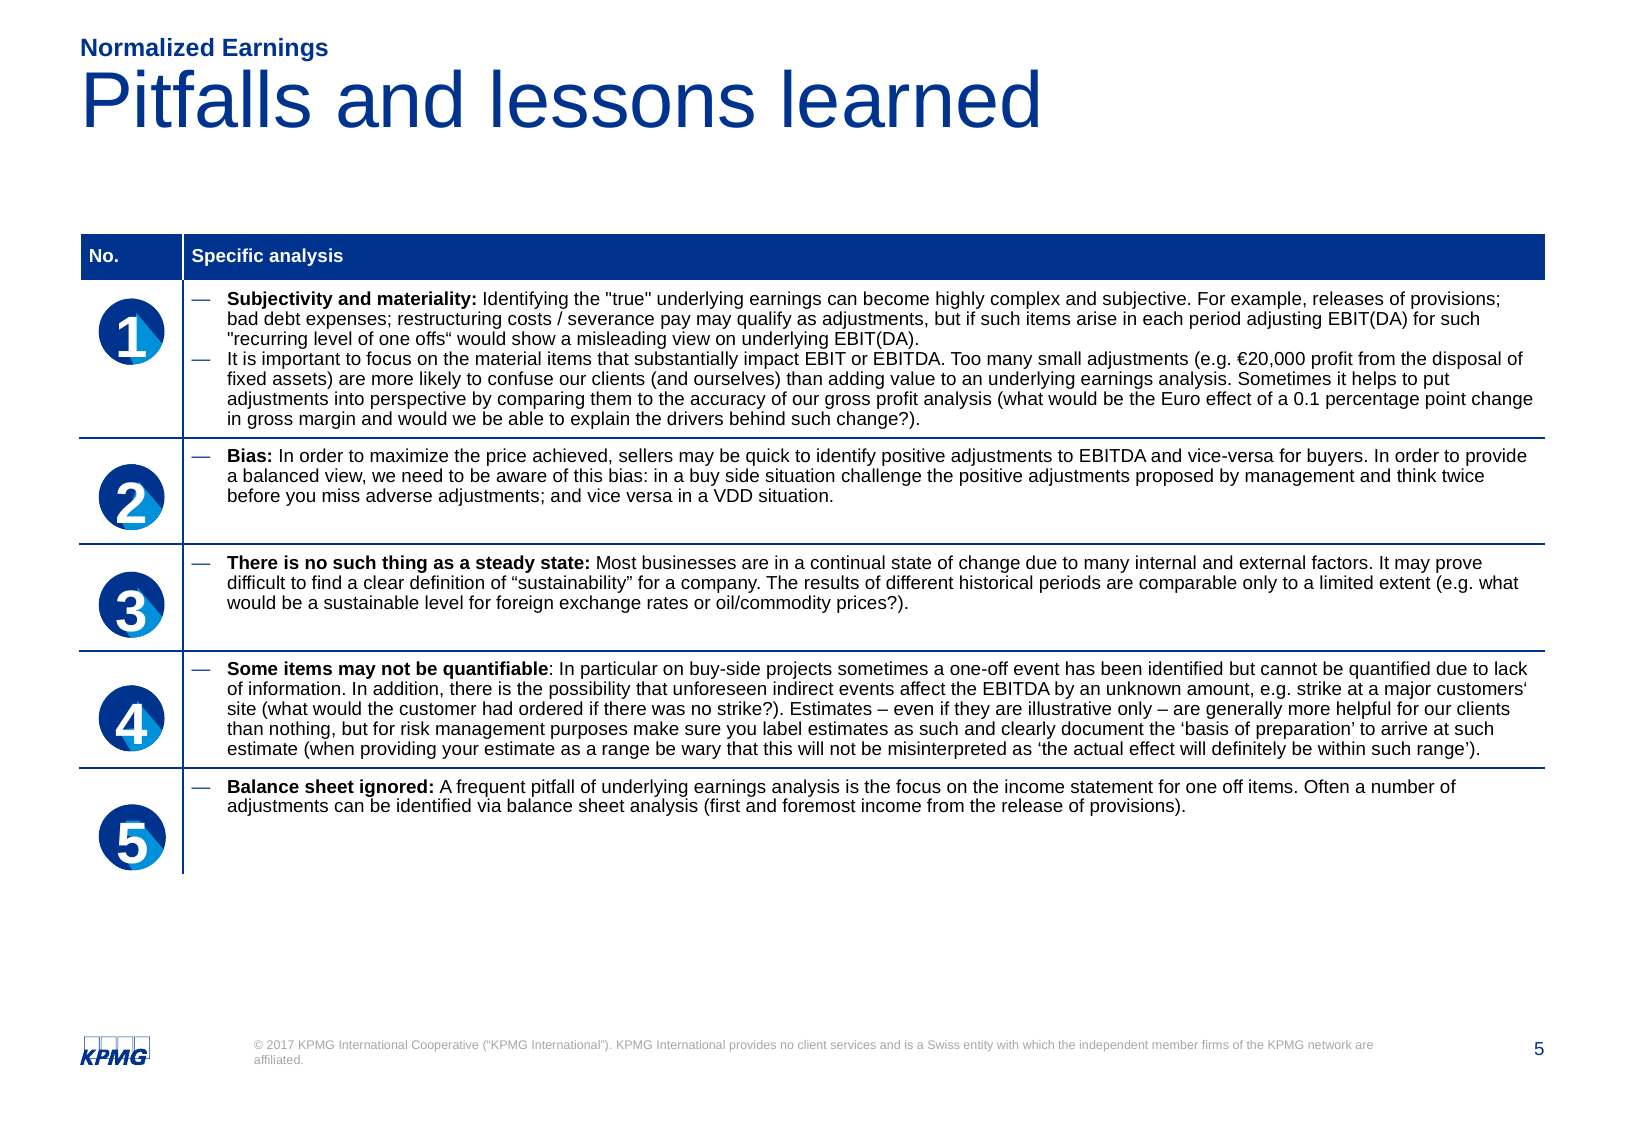

Normalized Earnings
# Pitfalls and lessons learned
| No. | Specific analysis |
| --- | --- |
|  | Subjectivity and materiality: Identifying the "true" underlying earnings can become highly complex and subjective. For example, releases of provisions; bad debt expenses; restructuring costs / severance pay may qualify as adjustments, but if such items arise in each period adjusting EBIT(DA) for such "recurring level of one offs“ would show a misleading view on underlying EBIT(DA). It is important to focus on the material items that substantially impact EBIT or EBITDA. Too many small adjustments (e.g. €20,000 profit from the disposal of fixed assets) are more likely to confuse our clients (and ourselves) than adding value to an underlying earnings analysis. Sometimes it helps to put adjustments into perspective by comparing them to the accuracy of our gross profit analysis (what would be the Euro effect of a 0.1 percentage point change in gross margin and would we be able to explain the drivers behind such change?). |
|  | Bias: In order to maximize the price achieved, sellers may be quick to identify positive adjustments to EBITDA and vice-versa for buyers. In order to provide a balanced view, we need to be aware of this bias: in a buy side situation challenge the positive adjustments proposed by management and think twice before you miss adverse adjustments; and vice versa in a VDD situation. |
|  | There is no such thing as a steady state: Most businesses are in a continual state of change due to many internal and external factors. It may prove difficult to find a clear definition of “sustainability” for a company. The results of different historical periods are comparable only to a limited extent (e.g. what would be a sustainable level for foreign exchange rates or oil/commodity prices?). |
|  | Some items may not be quantifiable: In particular on buy-side projects sometimes a one-off event has been identified but cannot be quantified due to lack of information. In addition, there is the possibility that unforeseen indirect events affect the EBITDA by an unknown amount, e.g. strike at a major customers‘ site (what would the customer had ordered if there was no strike?). Estimates – even if they are illustrative only – are generally more helpful for our clients than nothing, but for risk management purposes make sure you label estimates as such and clearly document the ‘basis of preparation’ to arrive at such estimate (when providing your estimate as a range be wary that this will not be misinterpreted as ‘the actual effect will definitely be within such range’). |
|  | Balance sheet ignored: A frequent pitfall of underlying earnings analysis is the focus on the income statement for one off items. Often a number of adjustments can be identified via balance sheet analysis (first and foremost income from the release of provisions). |
1

2

3

4

5